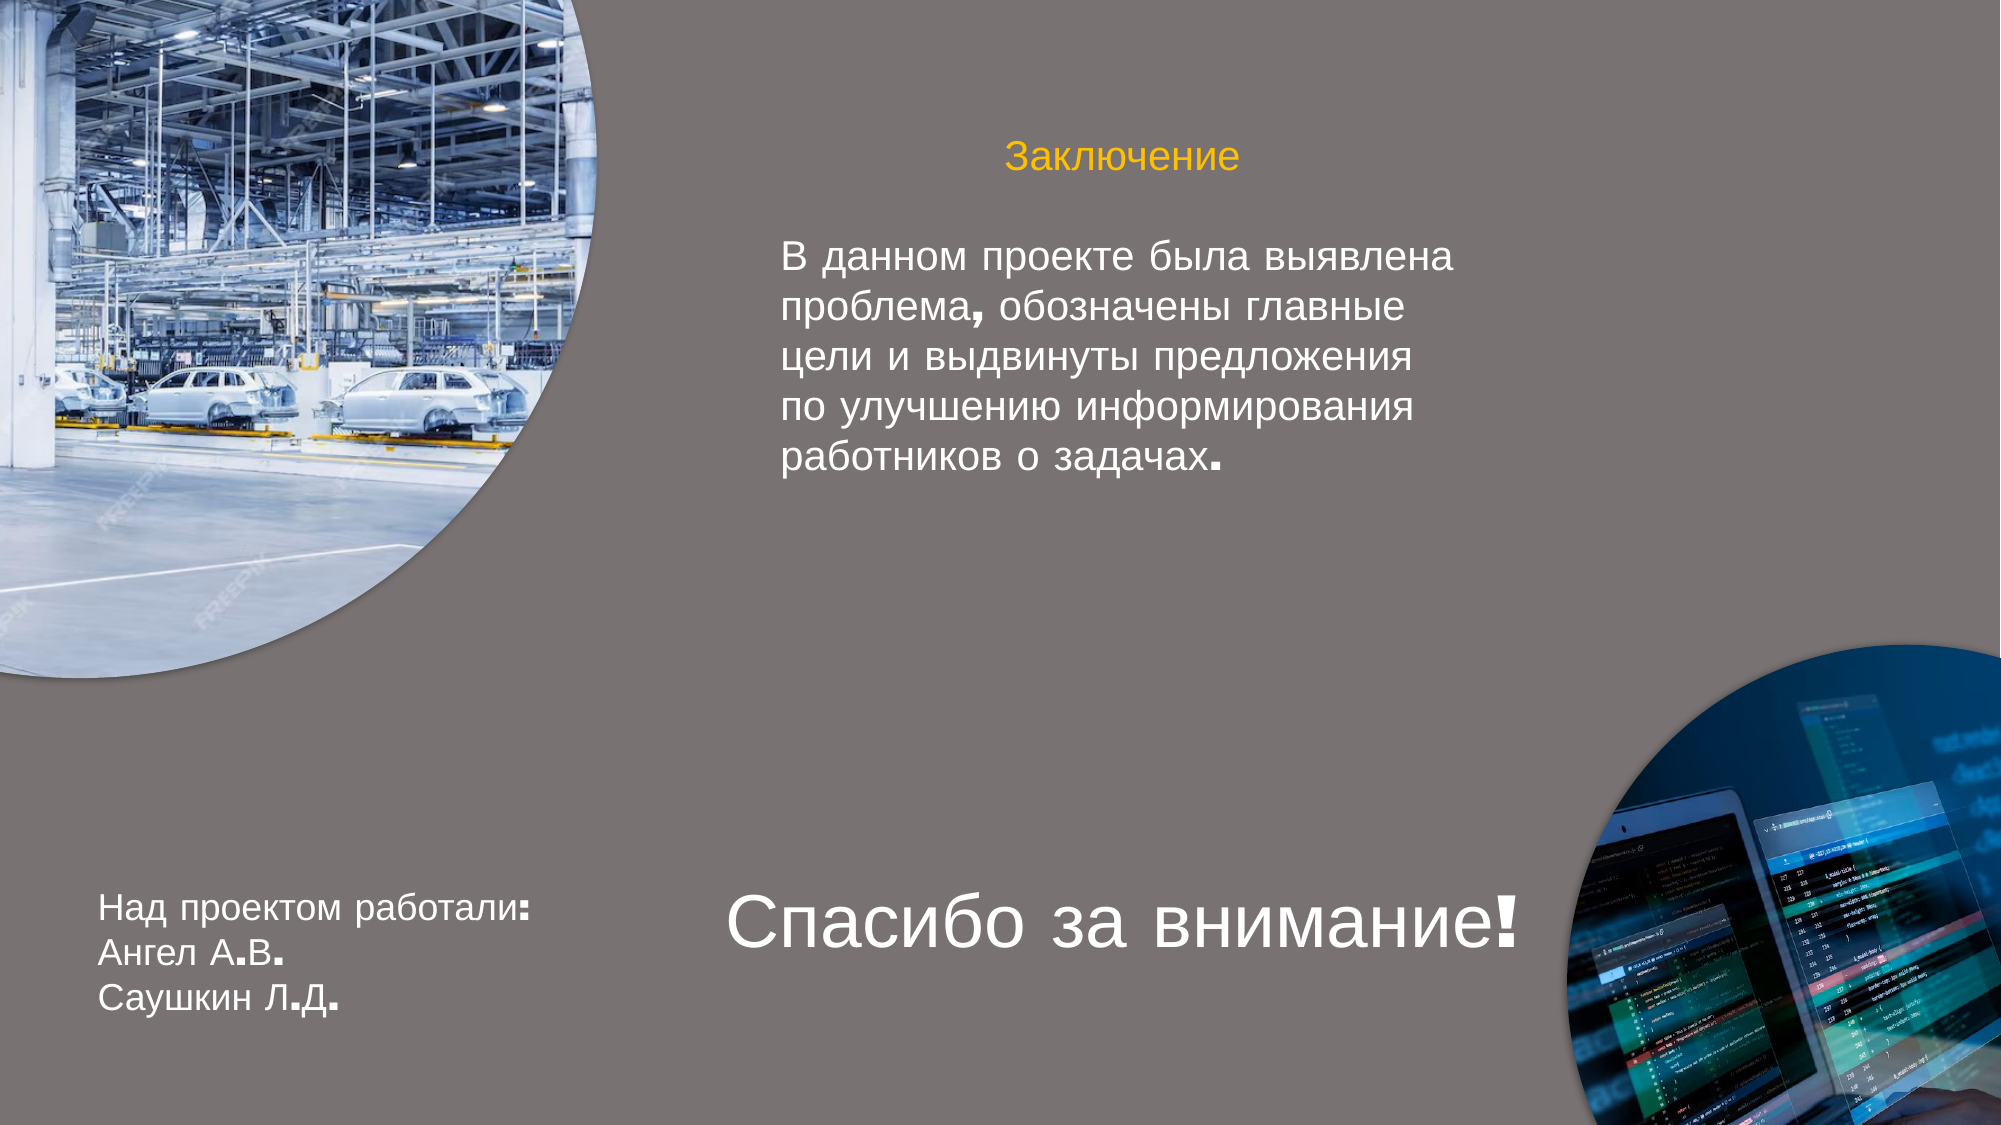

Заключение

В данном проекте была выявлена проблема, обозначены главные цели и выдвинуты предложения по улучшению информирования работников о задачах.

Спасибо за внимание!
Над проектом работали:
Ангел А.В.
Саушкин Л.Д.